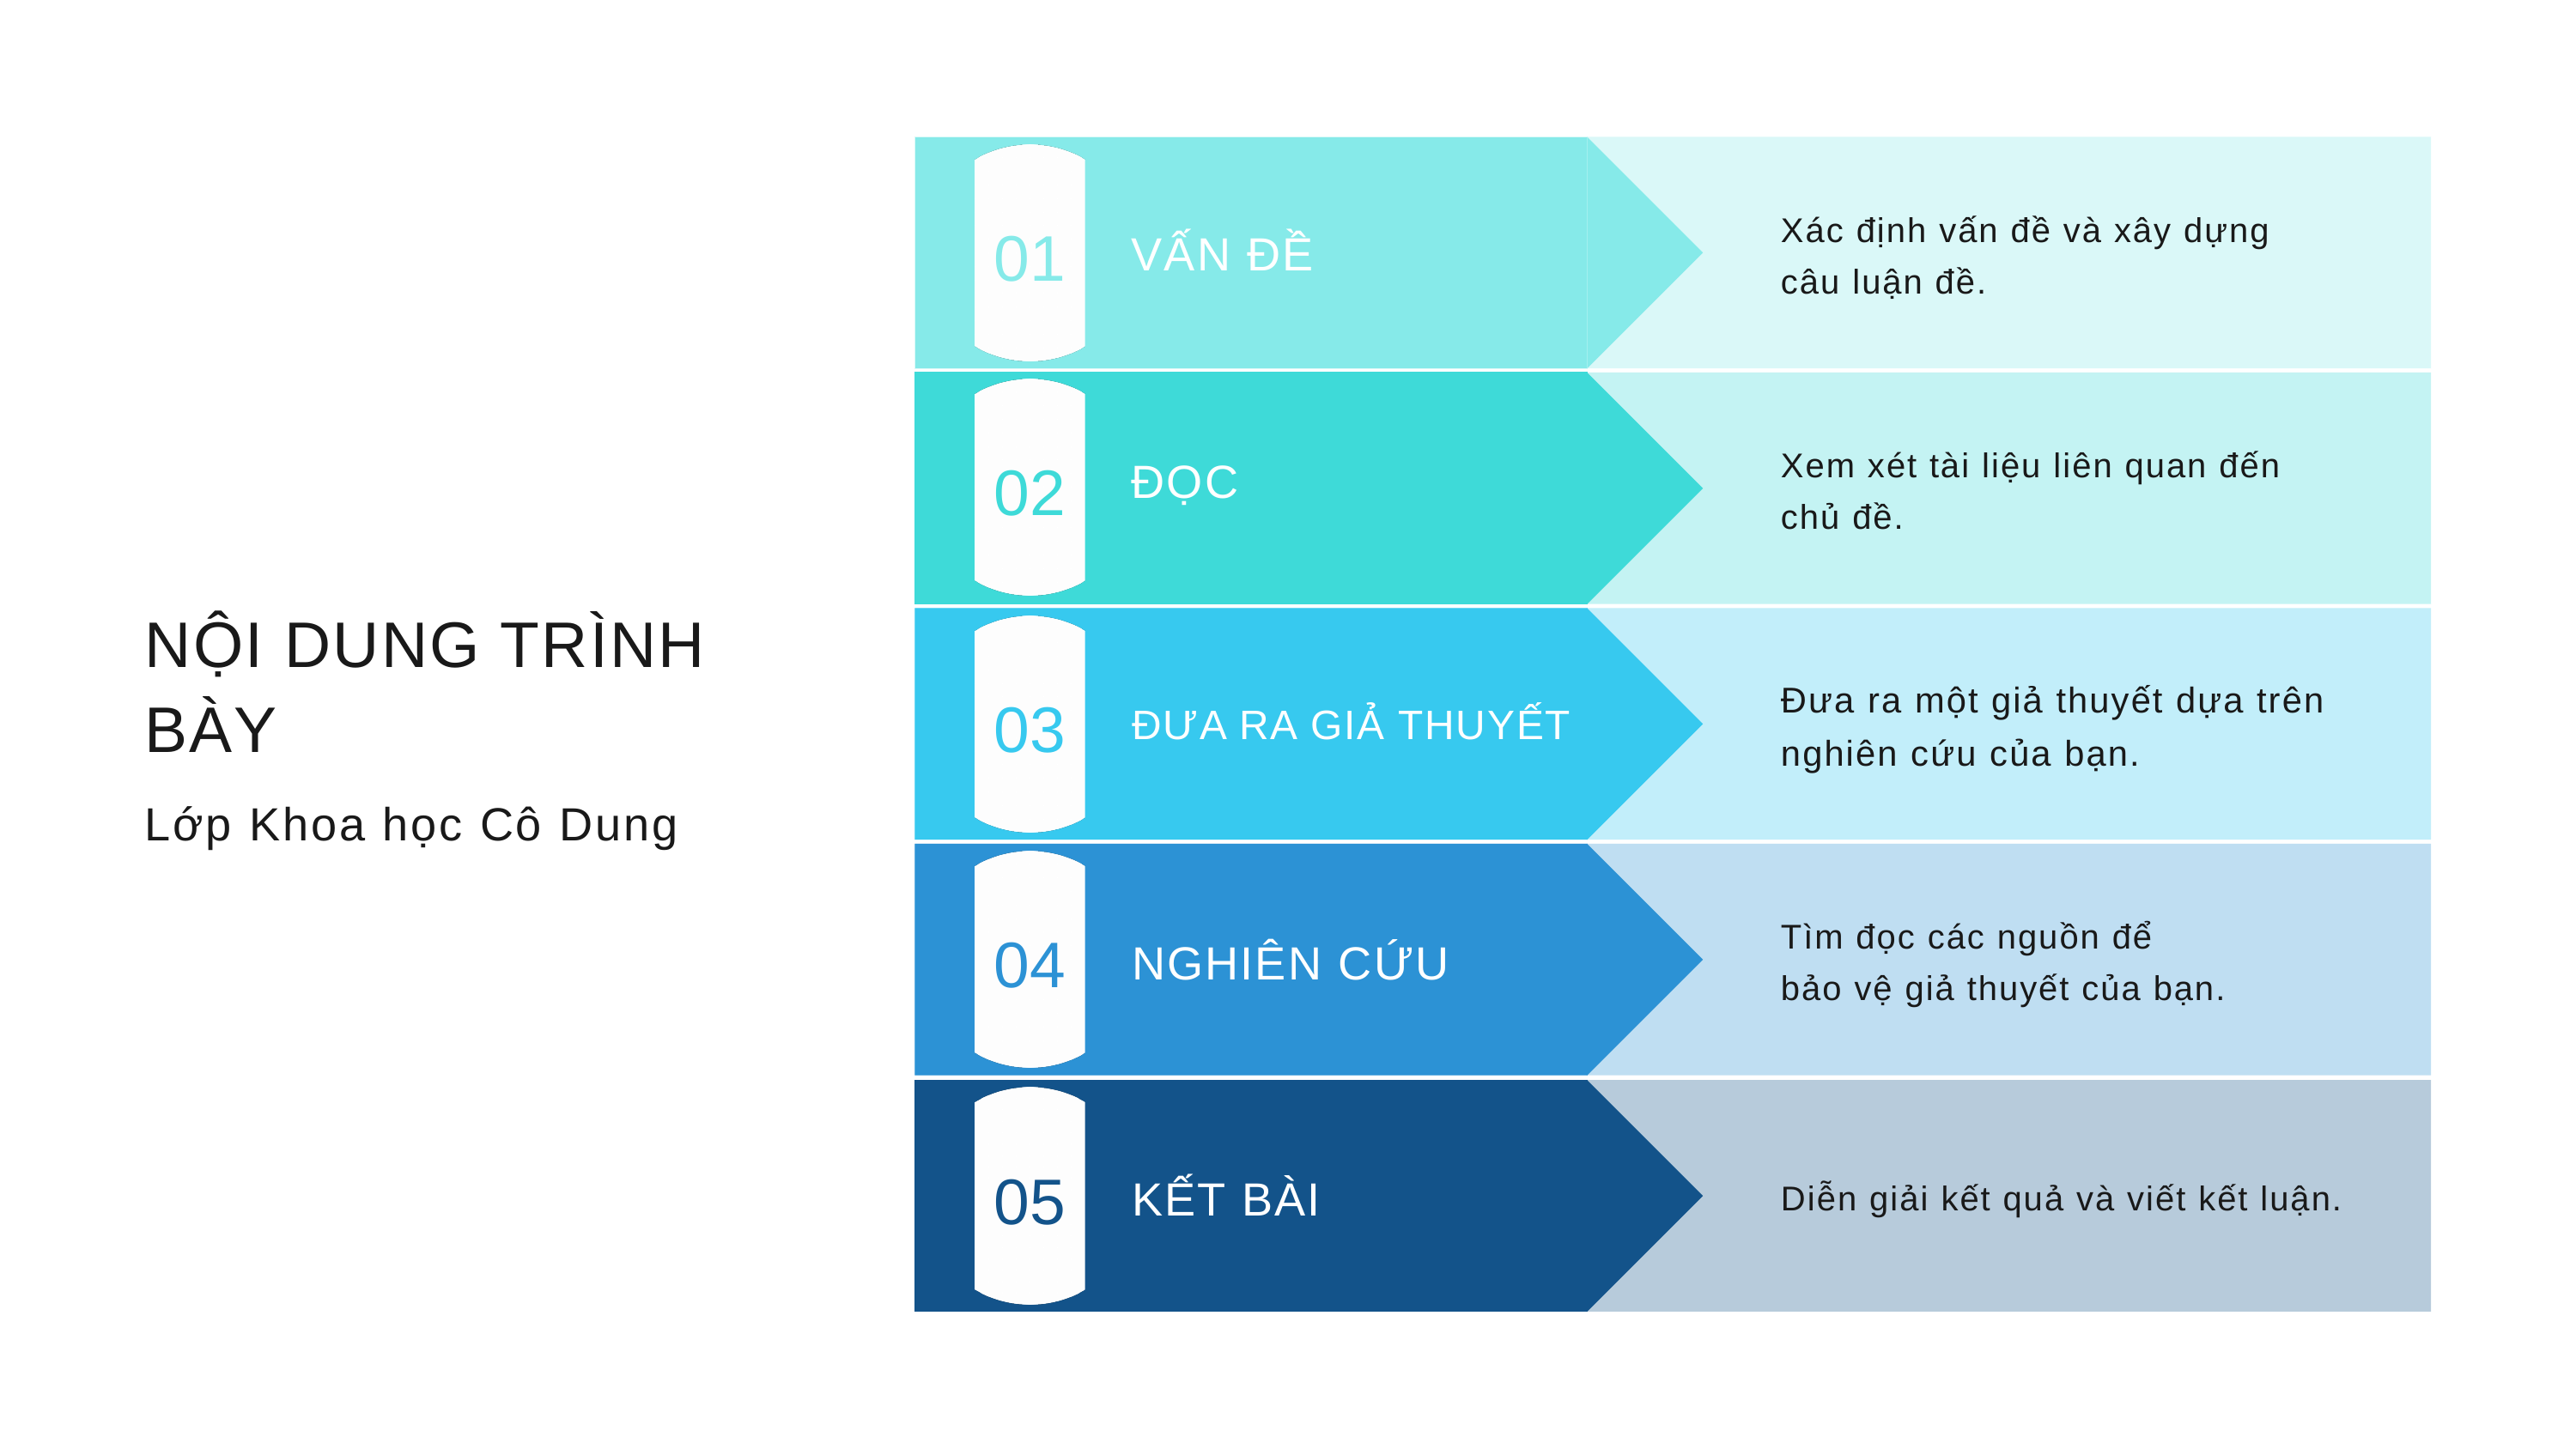

01

Xác định vấn đề và xây dựng
câu luận đề.
VẤN ĐỀ

02

Xem xét tài liệu liên quan đến
chủ đề.
ĐỌC
NỘI DUNG TRÌNH BÀY
Lớp Khoa học Cô Dung

03

Đưa ra một giả thuyết dựa trên nghiên cứu của bạn.
ĐƯA RA GIẢ THUYẾT

04

Tìm đọc các nguồn để
bảo vệ giả thuyết của bạn.
NGHIÊN CỨU

05

KẾT BÀI
Diễn giải kết quả và viết kết luận.